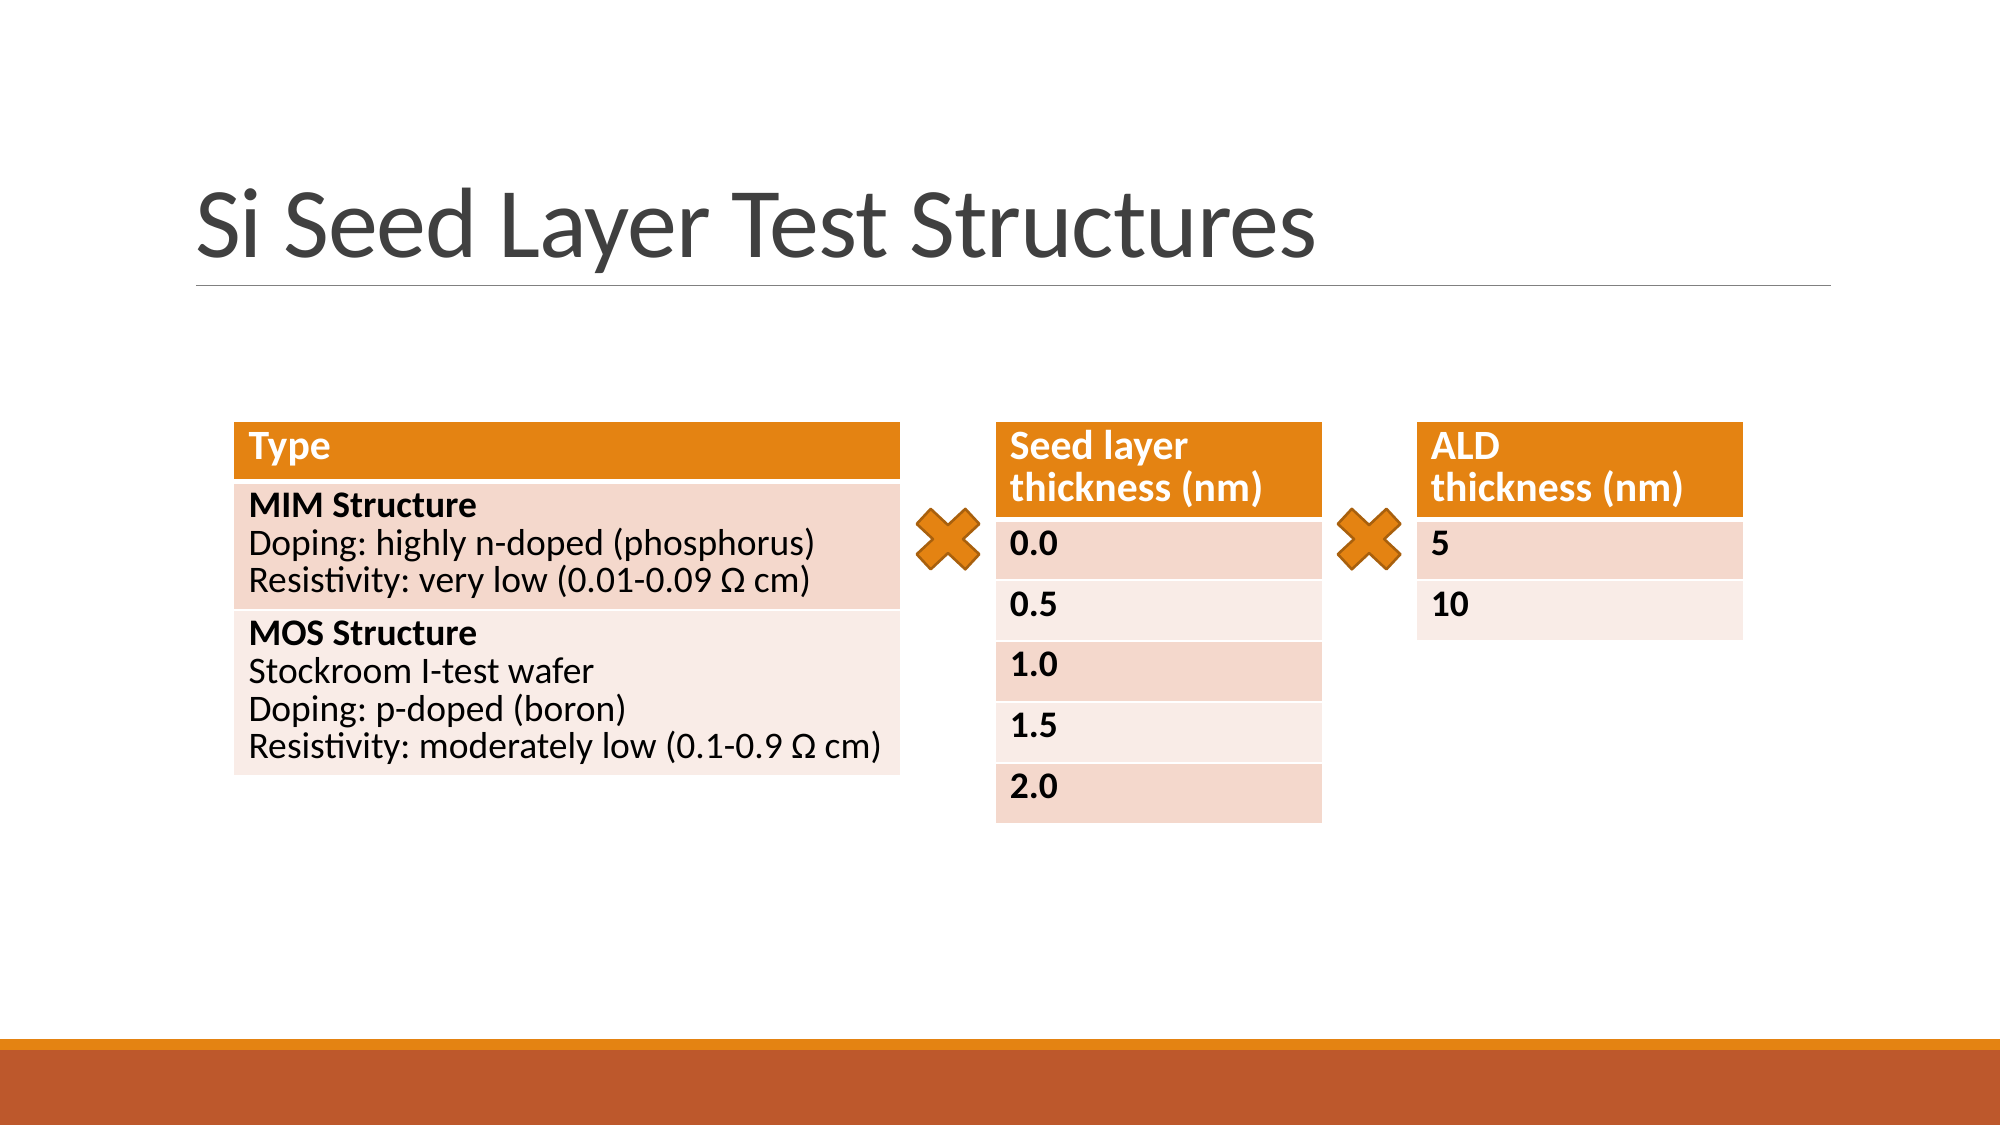

# Si Seed Layer Test Structures
| Type |
| --- |
| MIM Structure Doping: highly n-doped (phosphorus) Resistivity: very low (0.01-0.09 Ω cm) |
| MOS Structure Stockroom I-test wafer Doping: p-doped (boron) Resistivity: moderately low (0.1-0.9 Ω cm) |
| Seed layer thickness (nm) |
| --- |
| 0.0 |
| 0.5 |
| 1.0 |
| 1.5 |
| 2.0 |
| ALD thickness (nm) |
| --- |
| 5 |
| 10 |